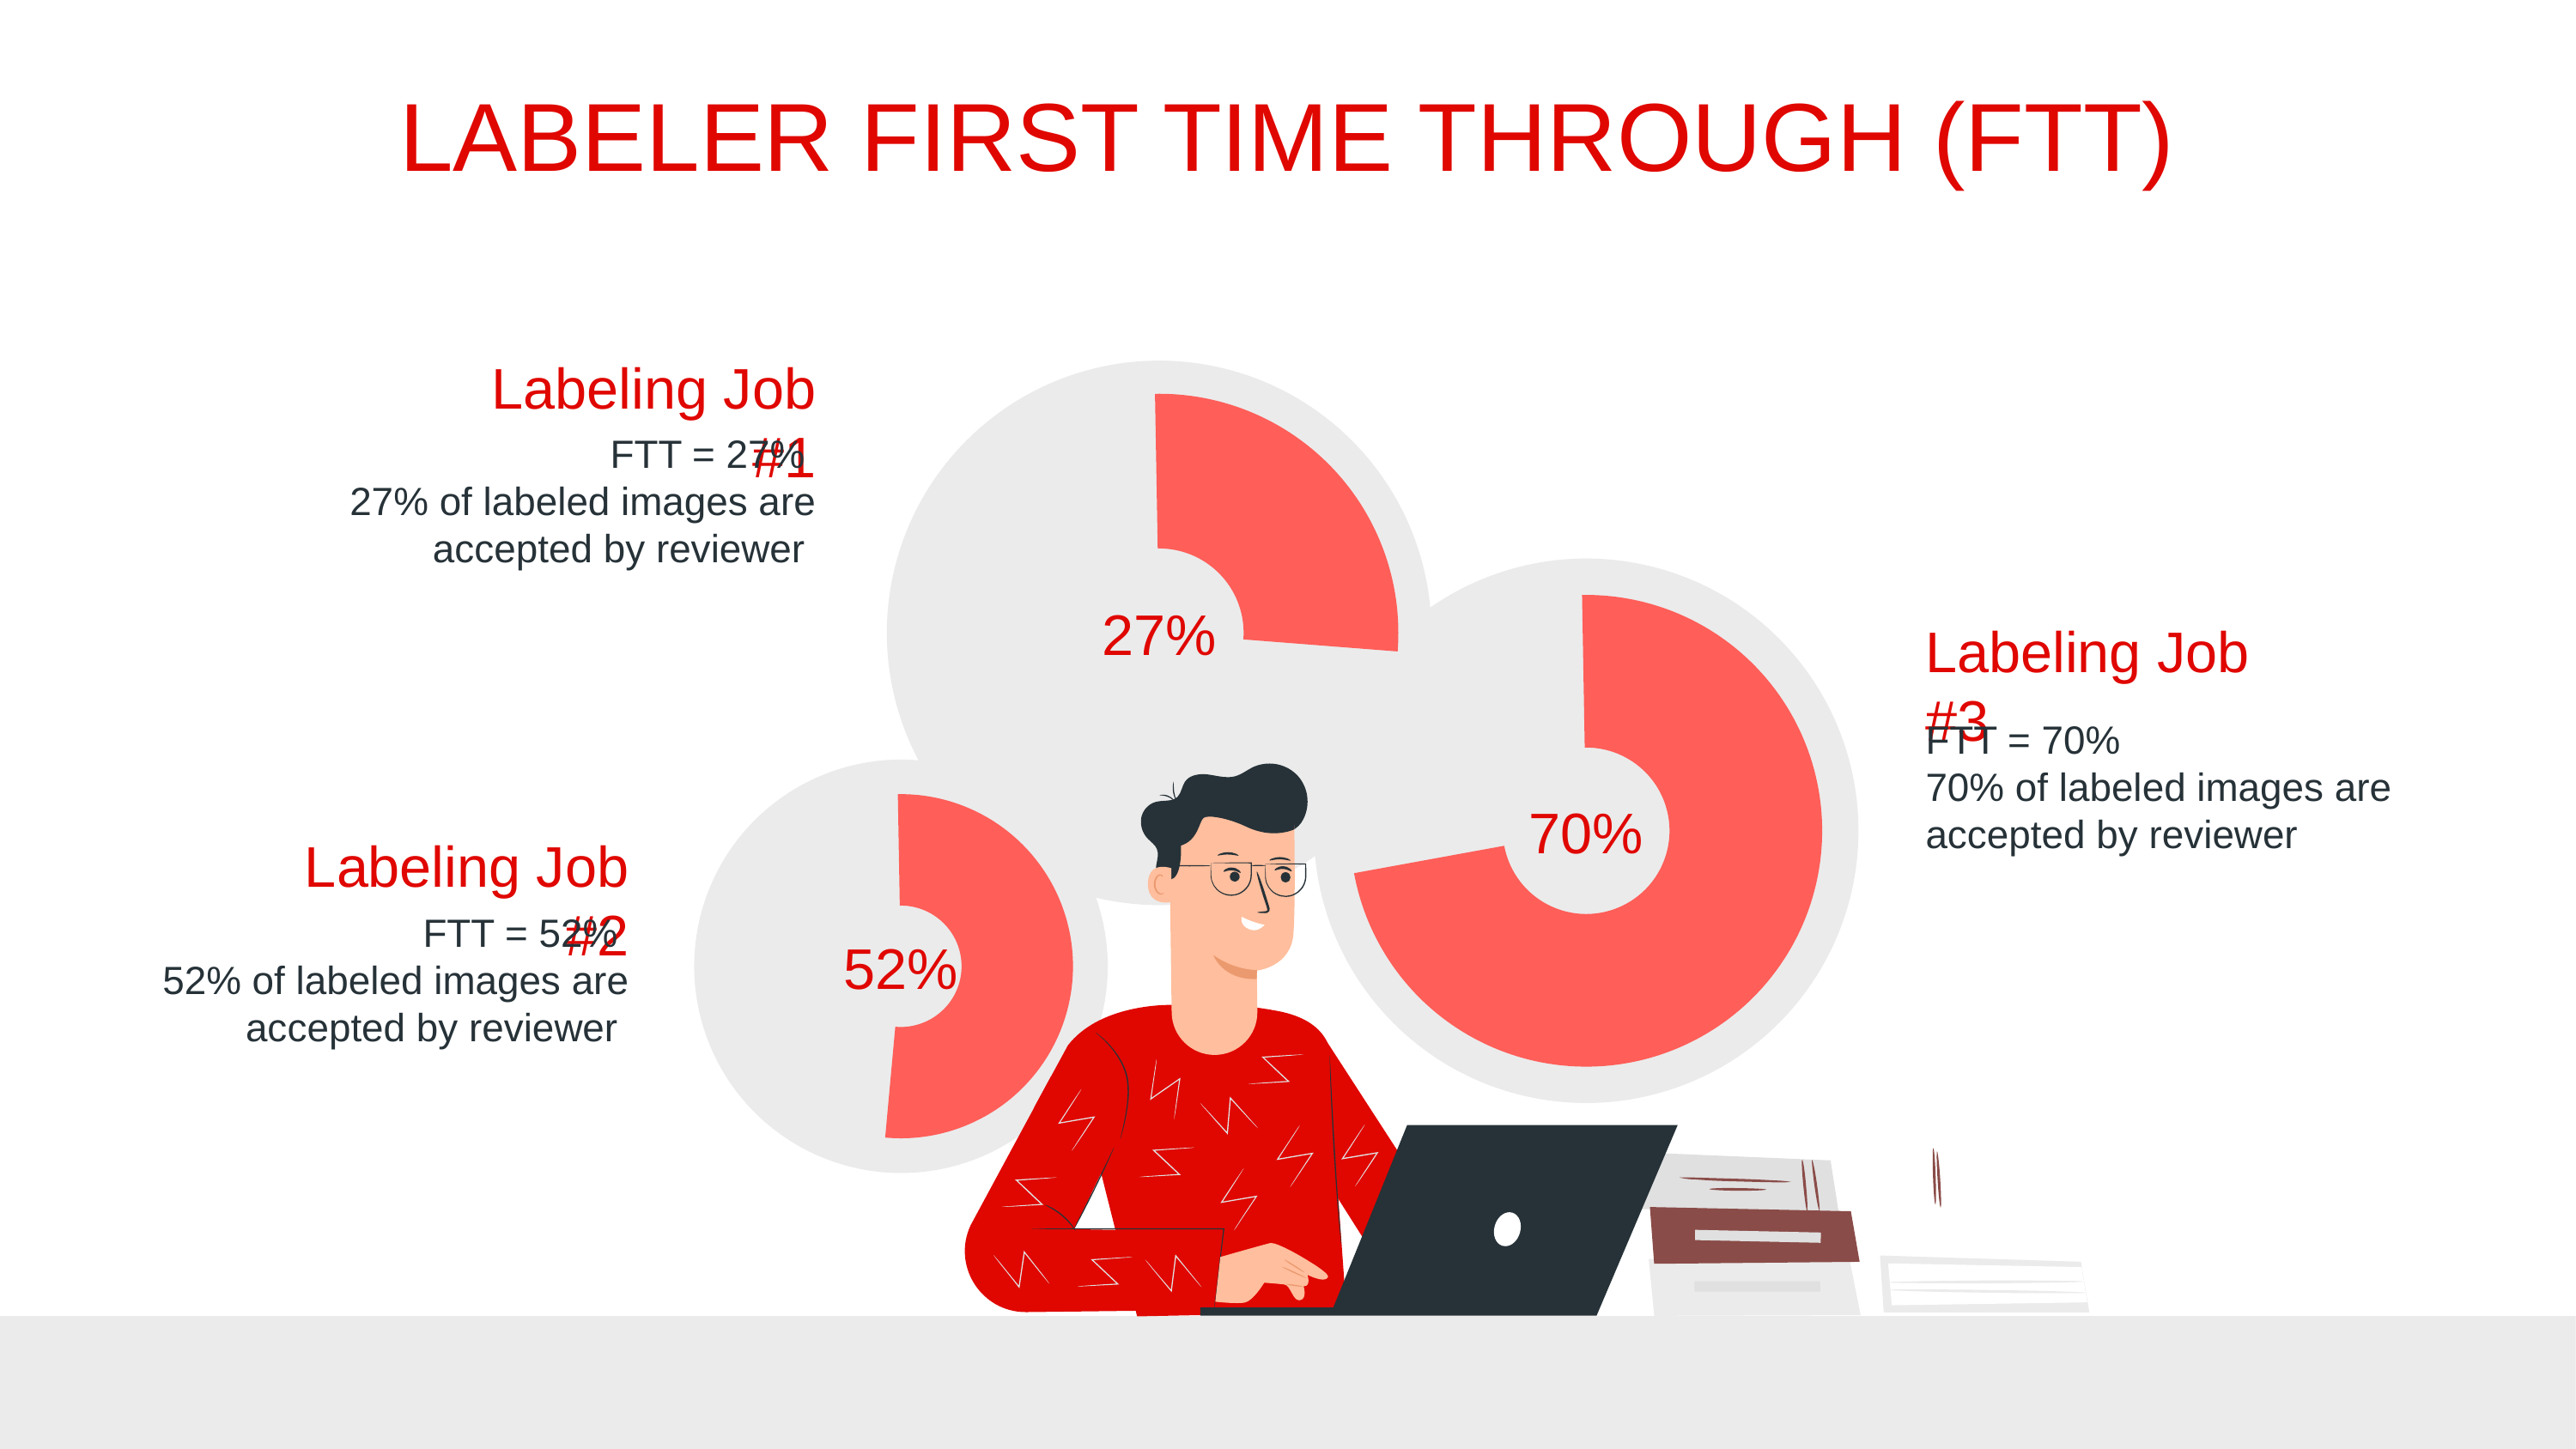

# LABELER FIRST TIME THROUGH (FTT)
Labeling Job #1

FTT = 27%
27% of labeled images are accepted by reviewer
27%
Labeling Job #3

FTT = 70%
70% of labeled images are accepted by reviewer

70%

Labeling Job #2
FTT = 52%
52% of labeled images are accepted by reviewer

52%